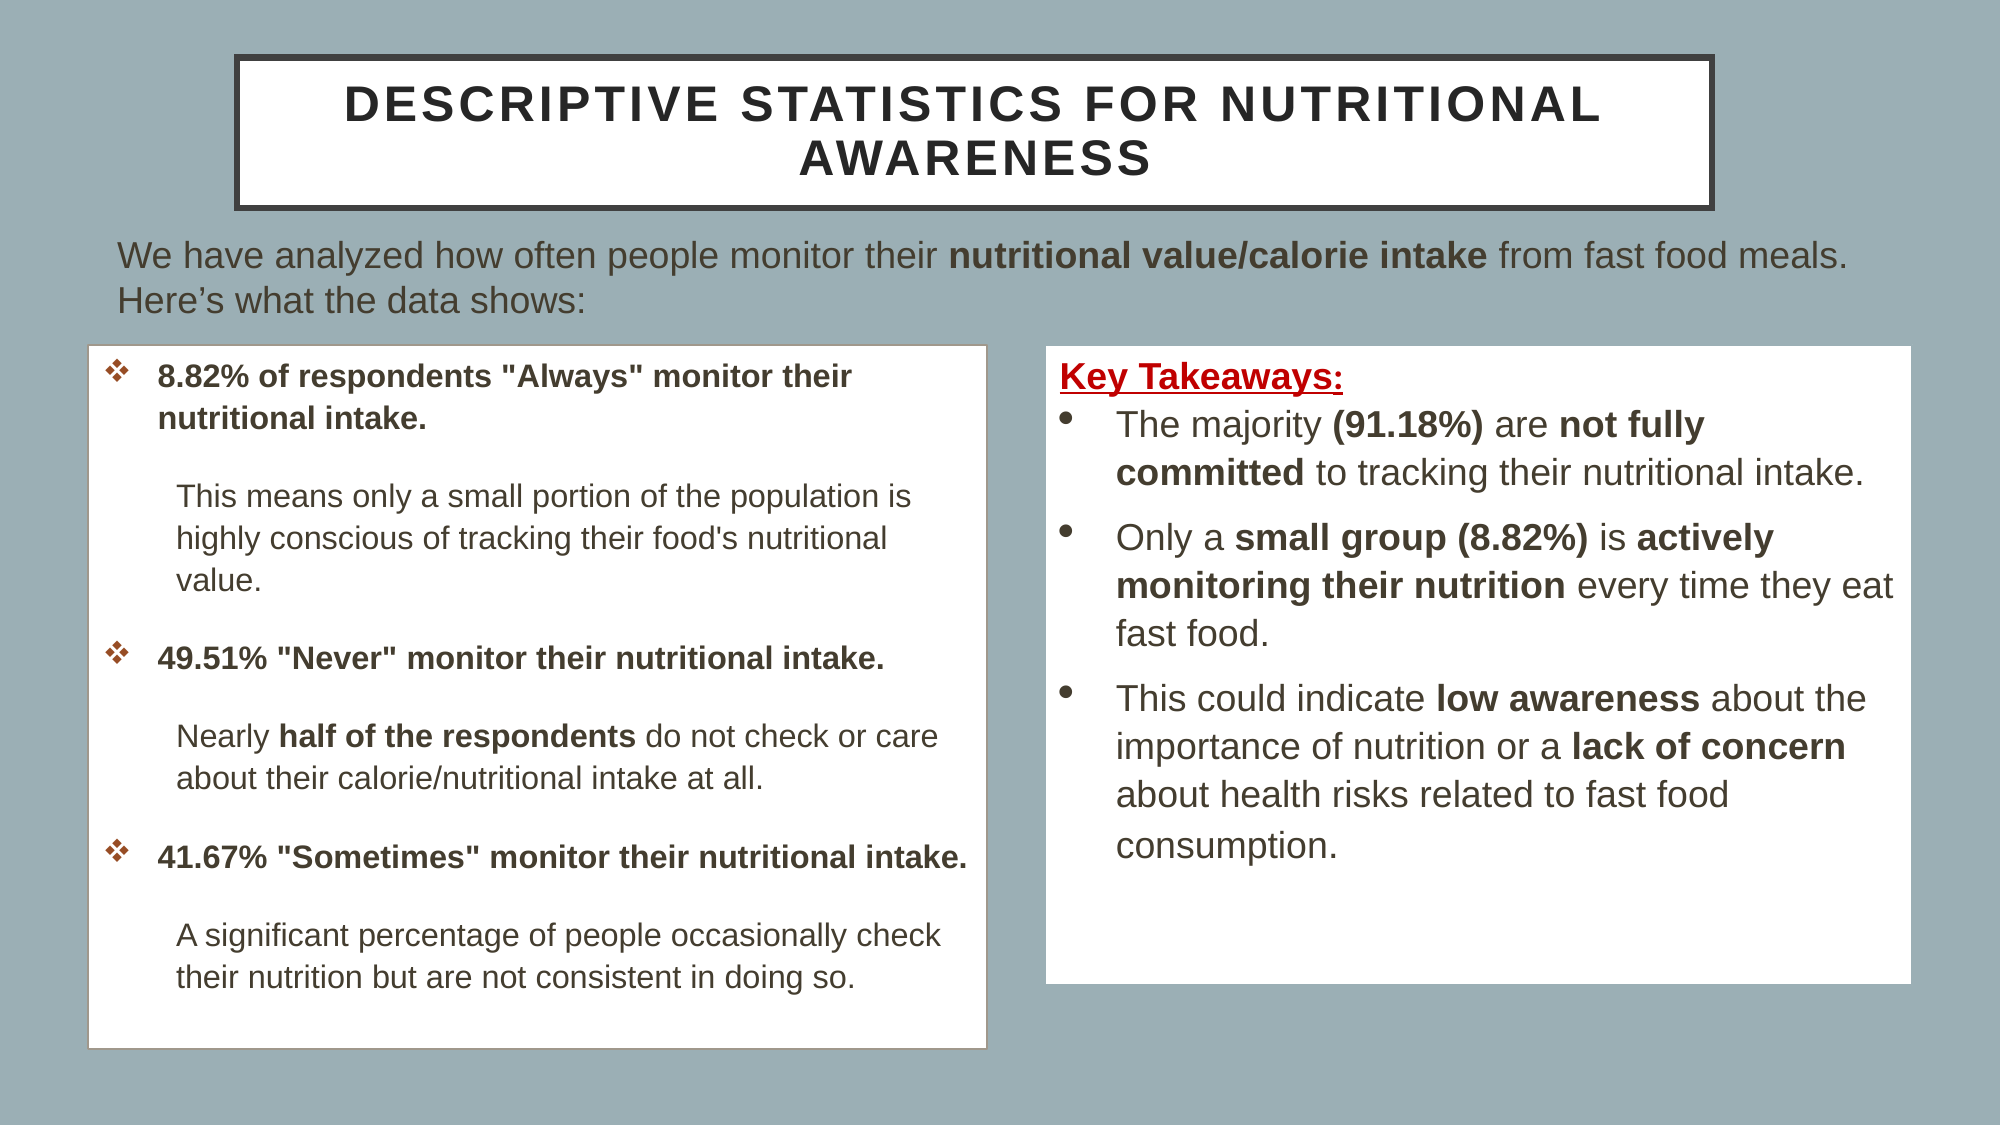

# Descriptive Statistics for Nutritional Awareness
We have analyzed how often people monitor their nutritional value/calorie intake from fast food meals.
Here’s what the data shows:
8.82% of respondents "Always" monitor their nutritional intake.
This means only a small portion of the population is highly conscious of tracking their food's nutritional value.
49.51% "Never" monitor their nutritional intake.
Nearly half of the respondents do not check or care about their calorie/nutritional intake at all.
41.67% "Sometimes" monitor their nutritional intake.
A significant percentage of people occasionally check their nutrition but are not consistent in doing so.

Key Takeaways:
The majority (91.18%) are not fully committed to tracking their nutritional intake.
Only a small group (8.82%) is actively monitoring their nutrition every time they eat fast food.
This could indicate low awareness about the importance of nutrition or a lack of concern about health risks related to fast food consumption.